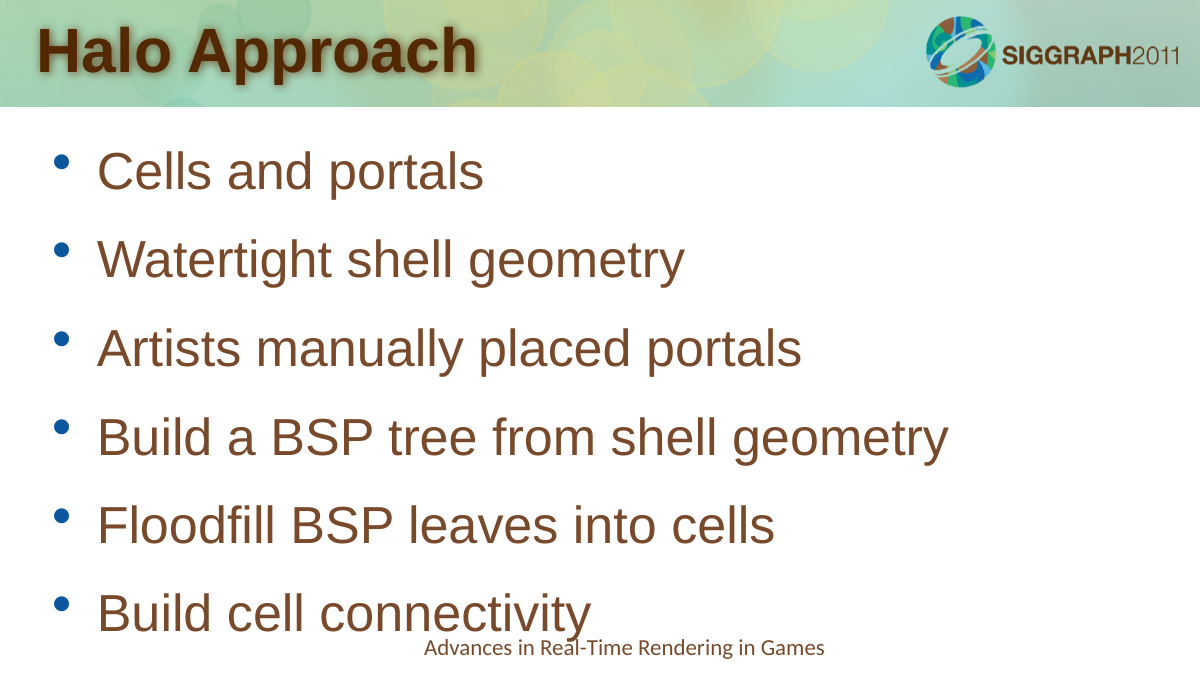

# Halo Approach
Cells and portals
Watertight shell geometry
Artists manually placed portals
Build a BSP tree from shell geometry
Floodfill BSP leaves into cells
Build cell connectivity